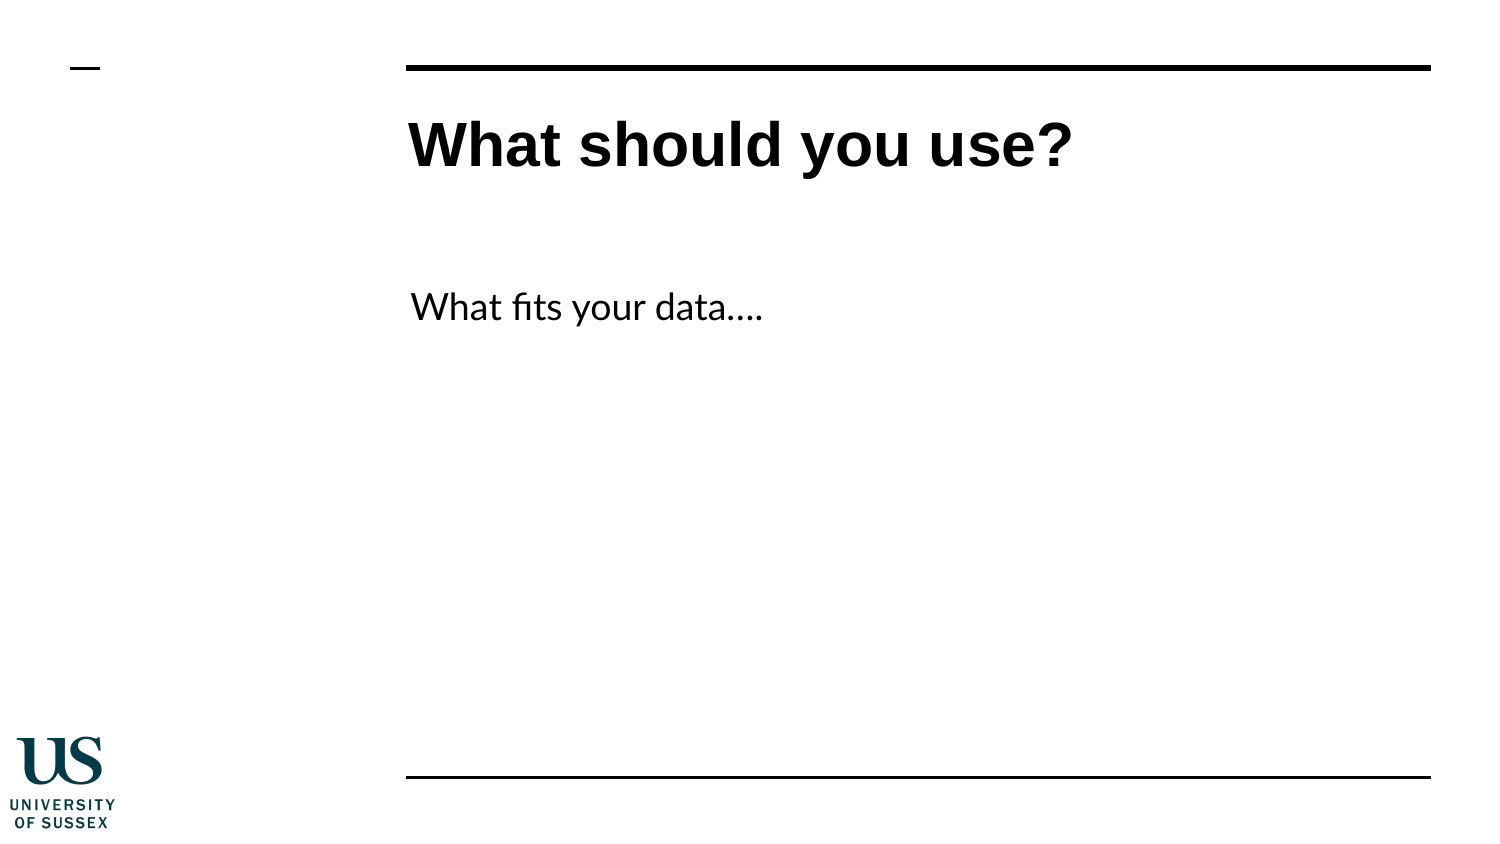

# What should you use?
What fits your data….